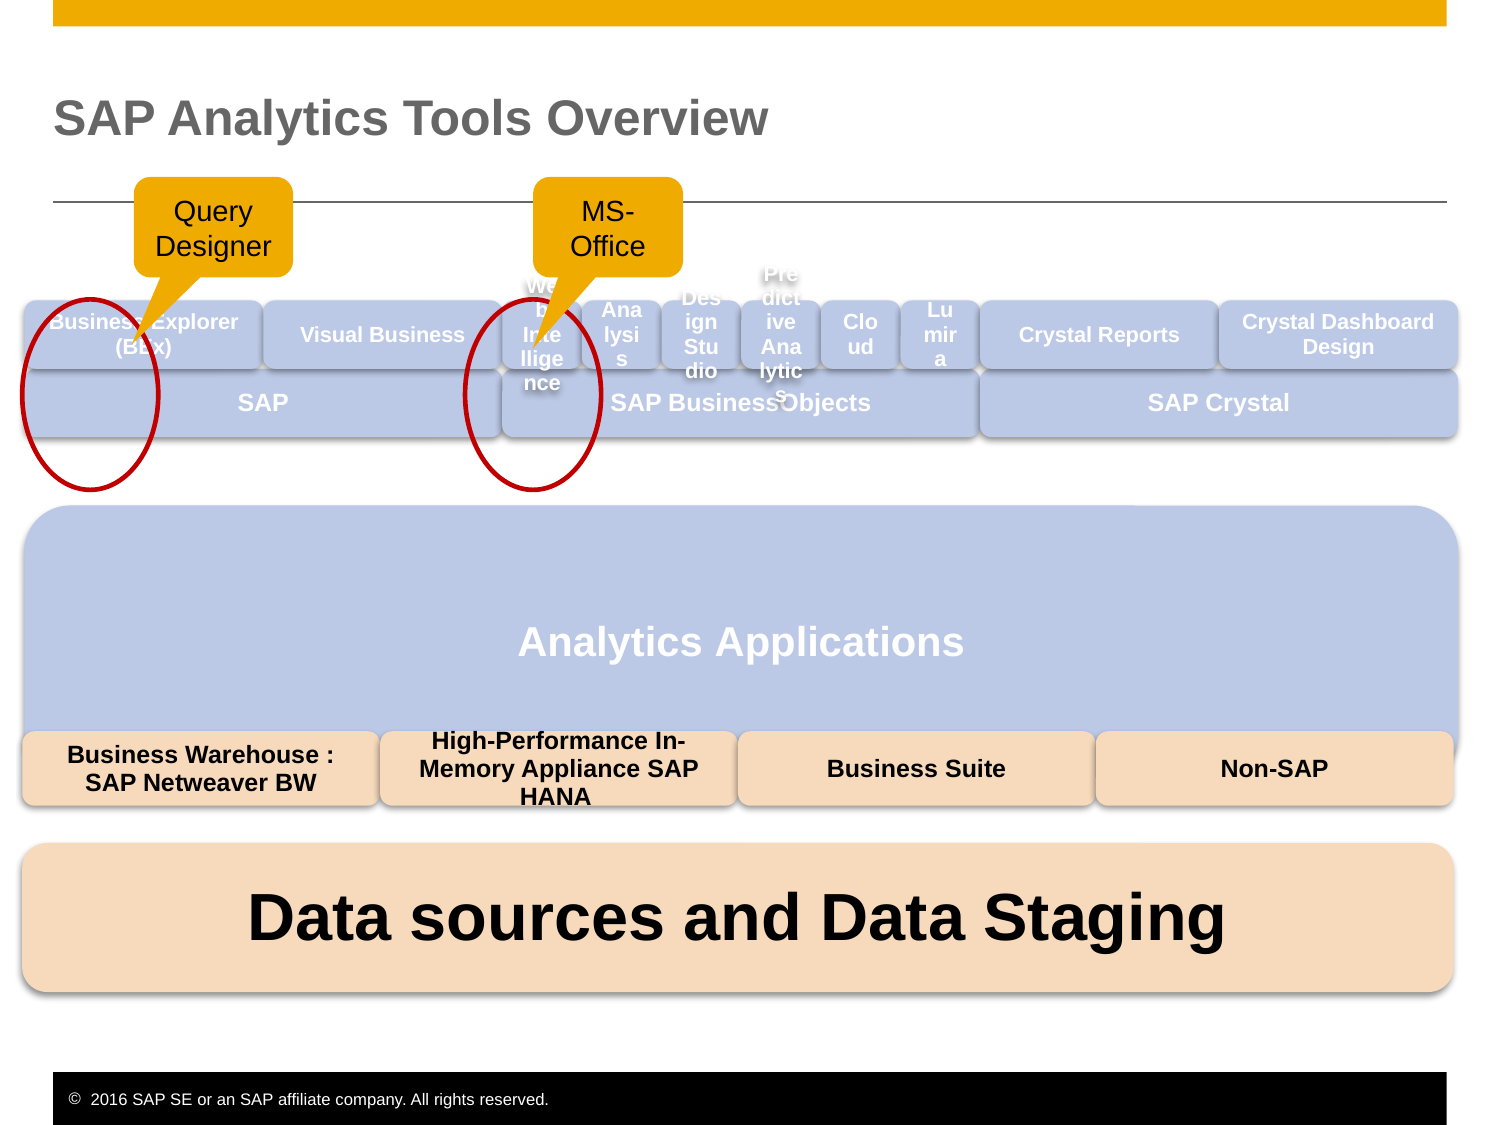

# SAP Analytics Tools Overview
Query Designer
MS-Office

SAP
SAP Crystal
Web Intelligence
Design Studio
Crystal Reports
Crystal Dashboard Design
Analytics Applications
SAP BusinessObjects
Business Explorer (BEx)
Visual Business
Lumira
Data sources and Data Staging
Business Warehouse : SAP Netweaver BW
High-Performance In-Memory Appliance SAP HANA
Business Suite
Non-SAP